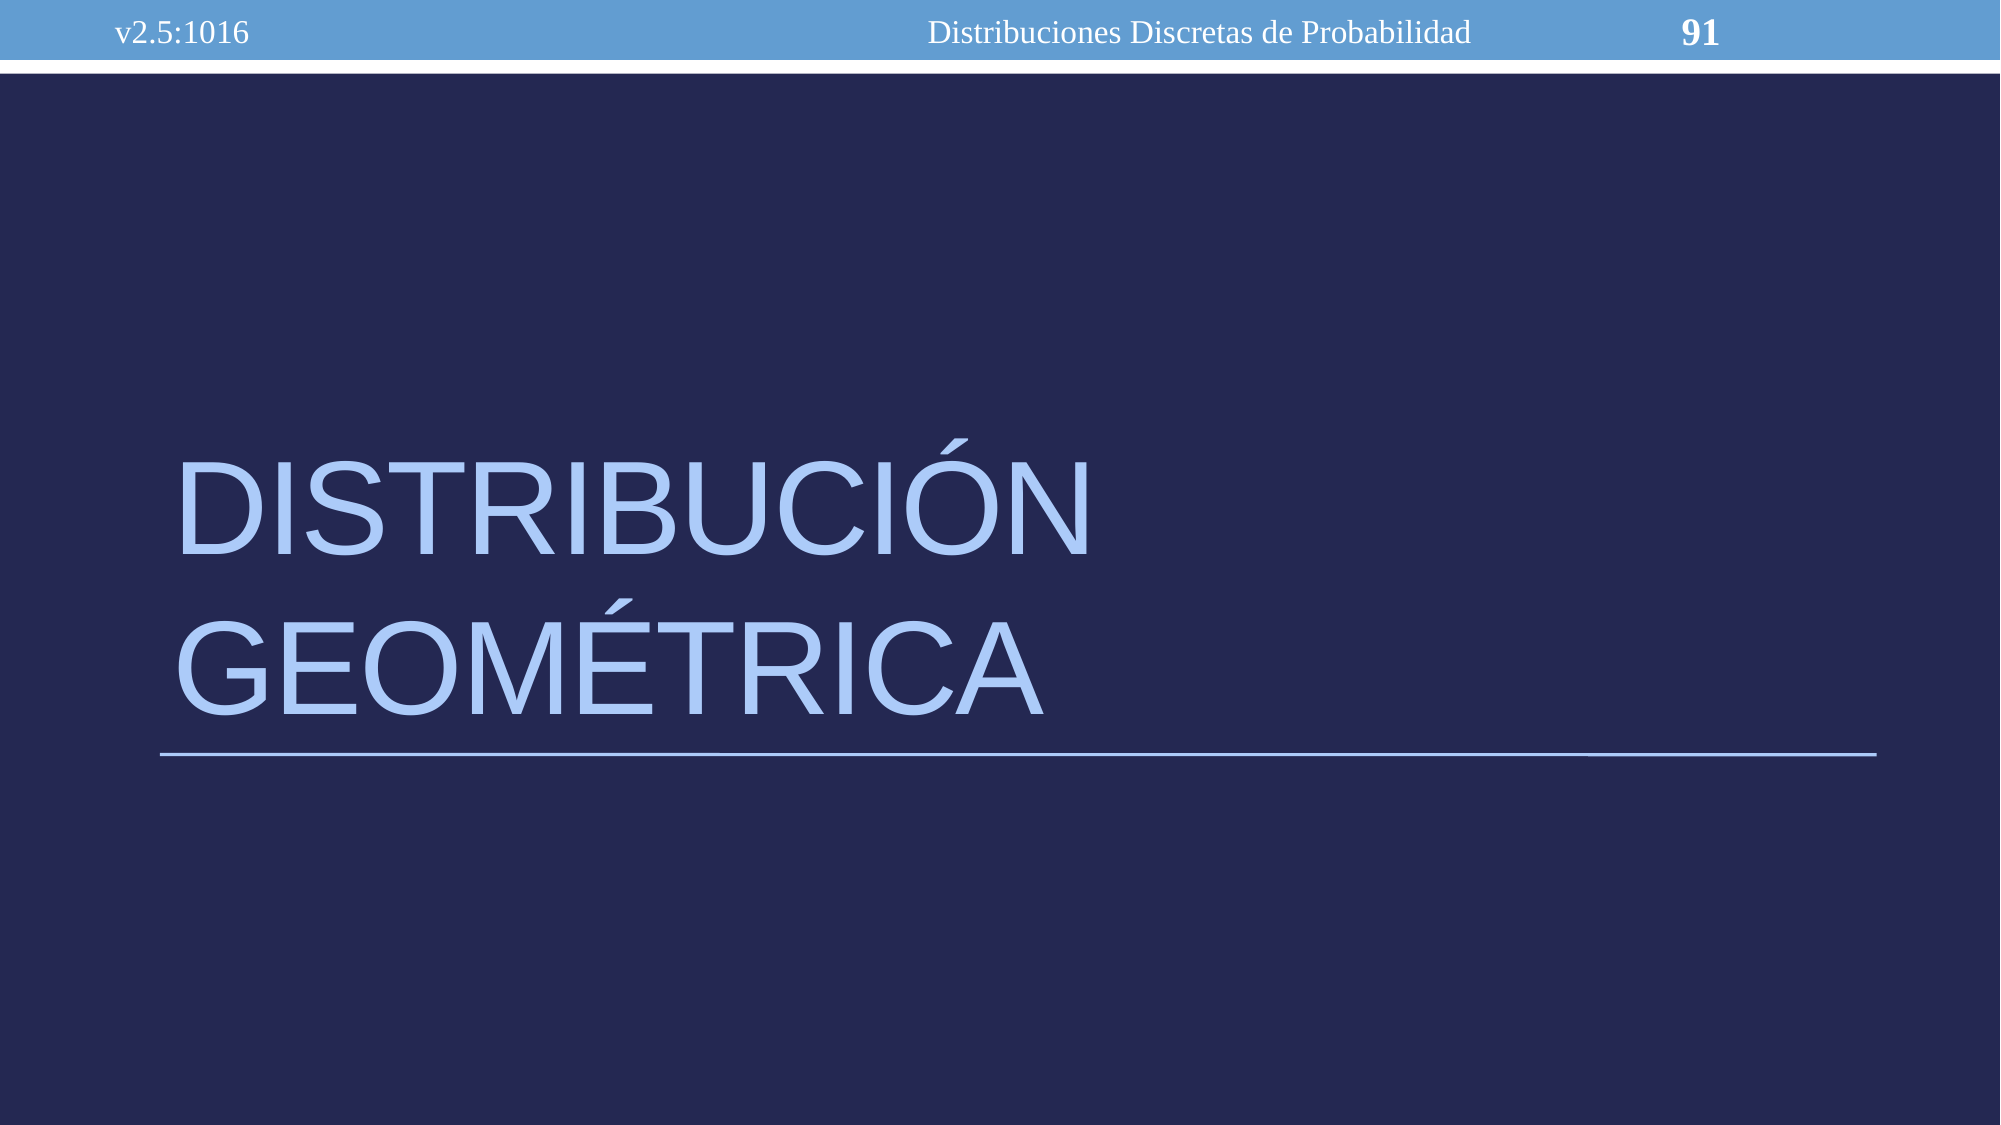

v2.5:1016
Distribuciones Discretas de Probabilidad
91
# Distribución geométrica